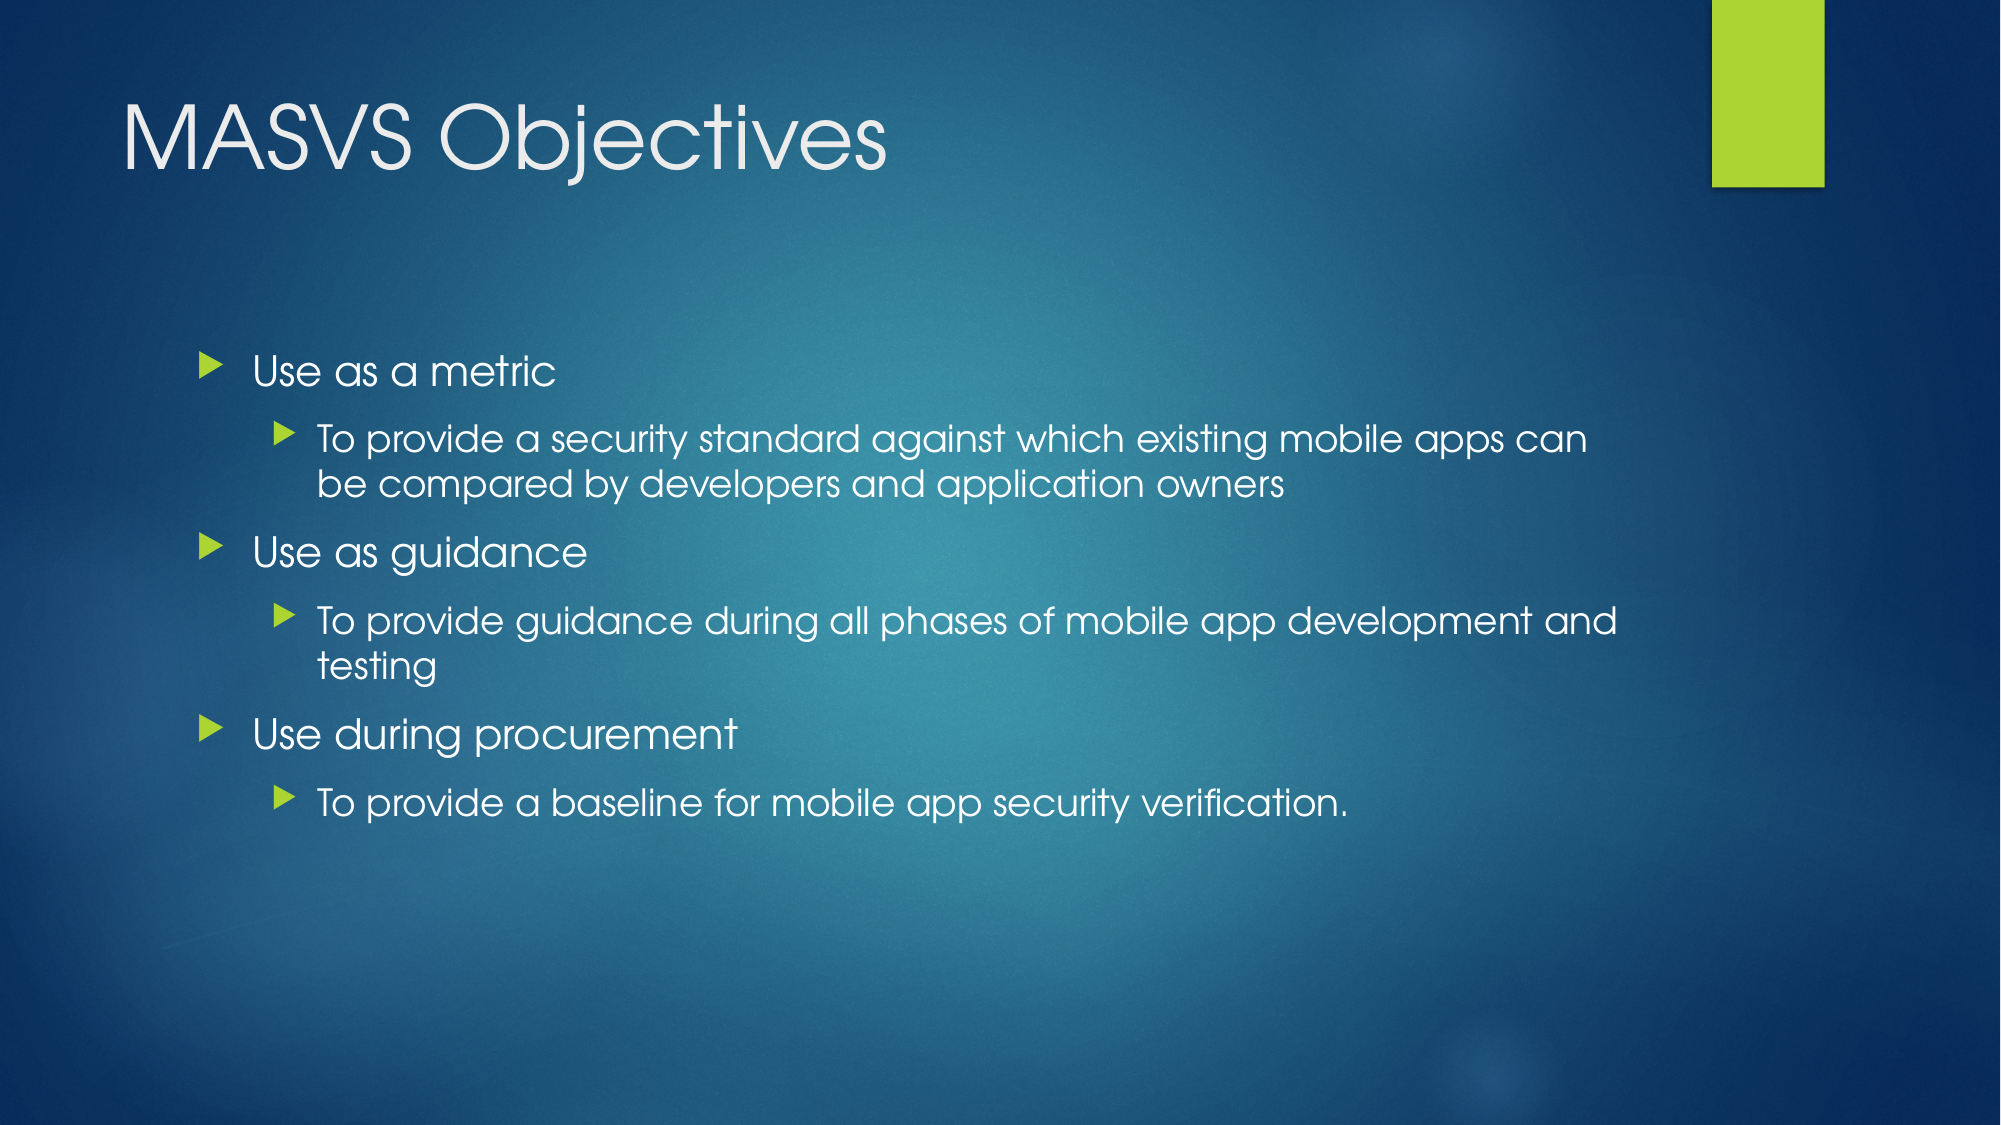

# MASVS Objectives
Use as a metric
To provide a security standard against which existing mobile apps can be compared by developers and application owners
Use as guidance
To provide guidance during all phases of mobile app development and testing
Use during procurement
To provide a baseline for mobile app security verification.